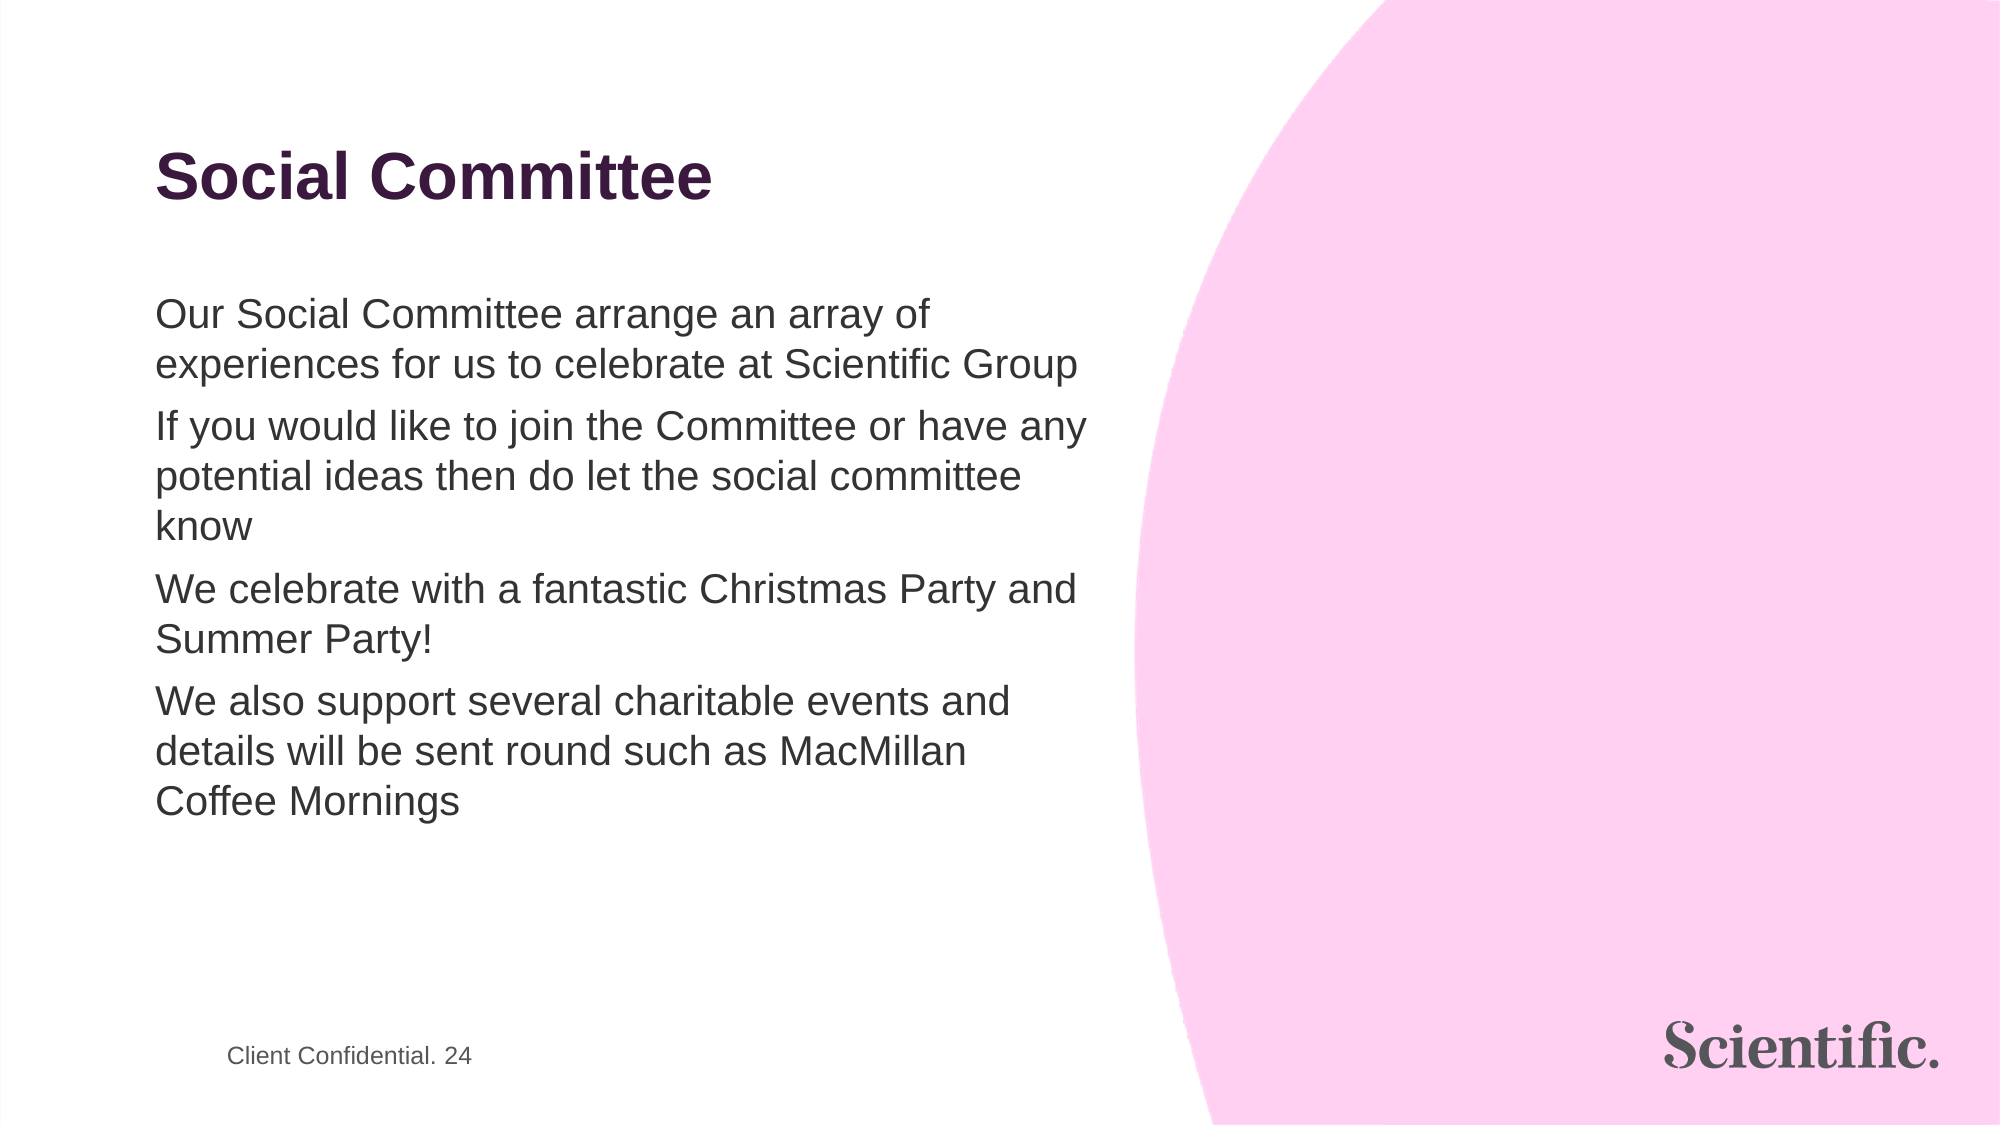

# Social Committee
Our Social Committee arrange an array of experiences for us to celebrate at Scientific Group
If you would like to join the Committee or have any potential ideas then do let the social committee know
We celebrate with a fantastic Christmas Party and Summer Party!
We also support several charitable events and details will be sent round such as MacMillan Coffee Mornings

Client Confidential. 24